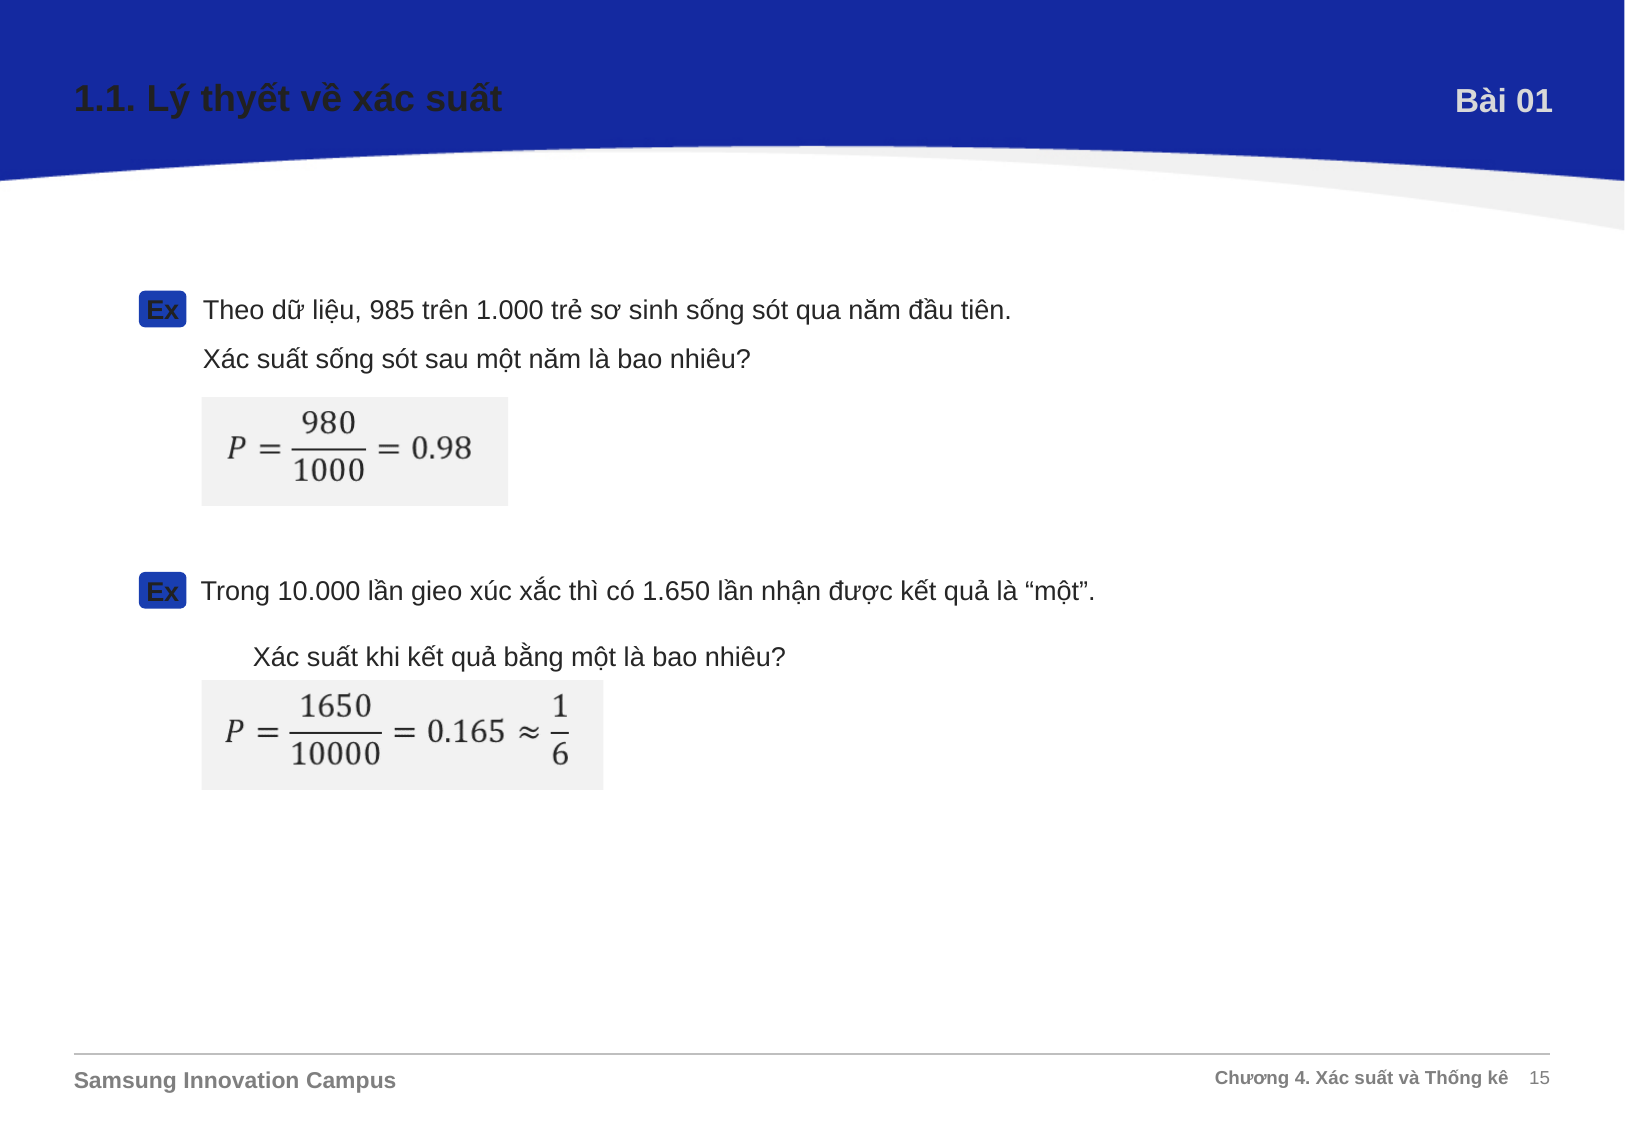

1.1. Lý thyết về xác suất
Bài 01
Định nghĩa thống kê (thực nghiệm) của xác suất:
Theo dữ liệu, 985 trên 1.000 trẻ sơ sinh sống sót qua năm đầu tiên.
Xác suất sống sót sau một năm là bao nhiêu?
Ex

Trong 10.000 lần gieo xúc xắc thì có 1.650 lần nhận được kết quả là “một”.
Xác suất khi kết quả bằng một là bao nhiêu?
Ex